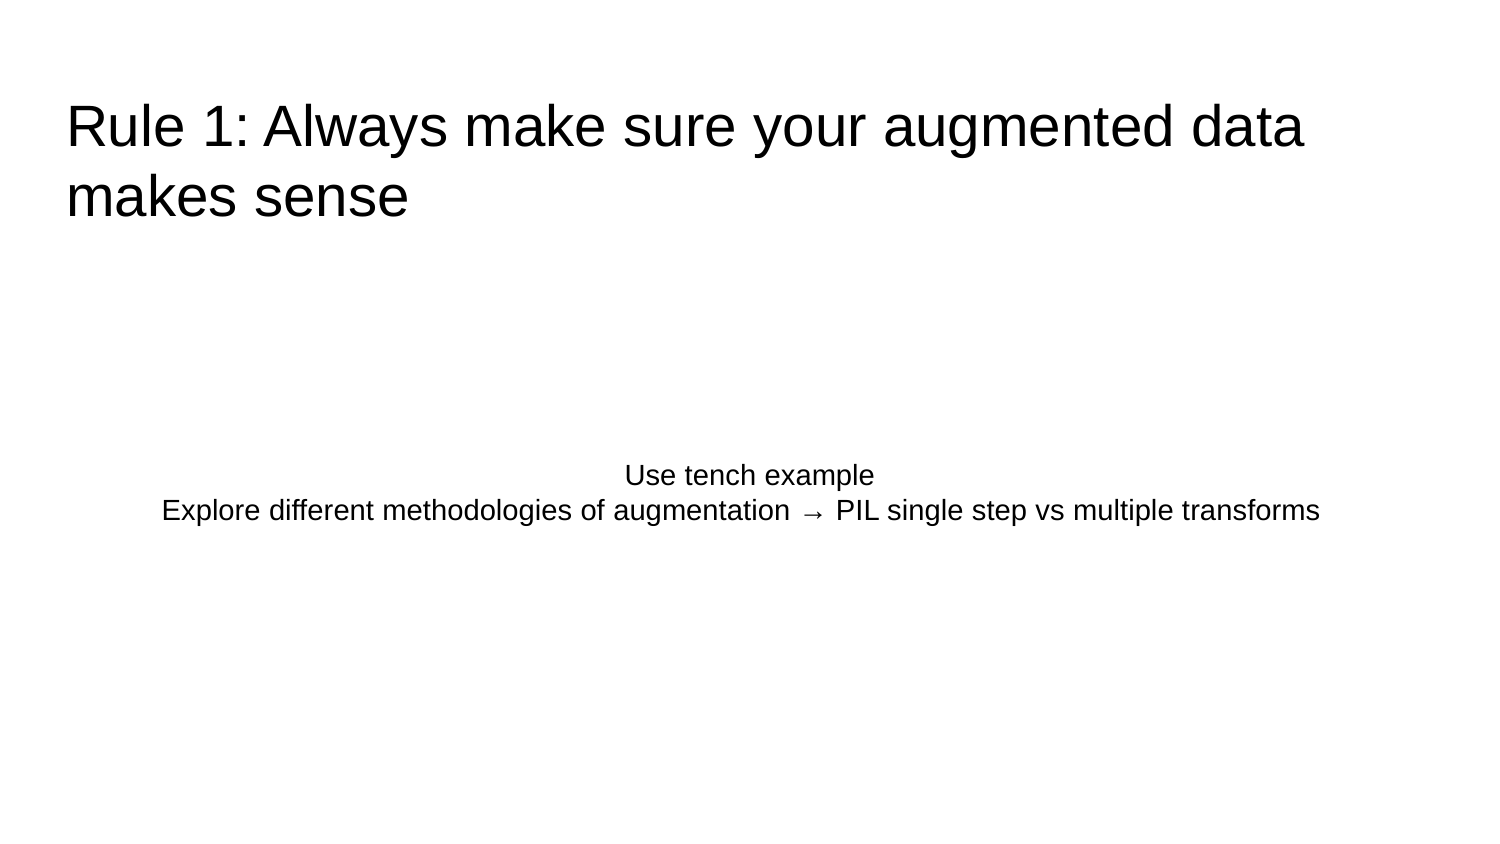

# Rule 1: Always make sure your augmented data makes sense
Use tench example
Explore different methodologies of augmentation → PIL single step vs multiple transforms